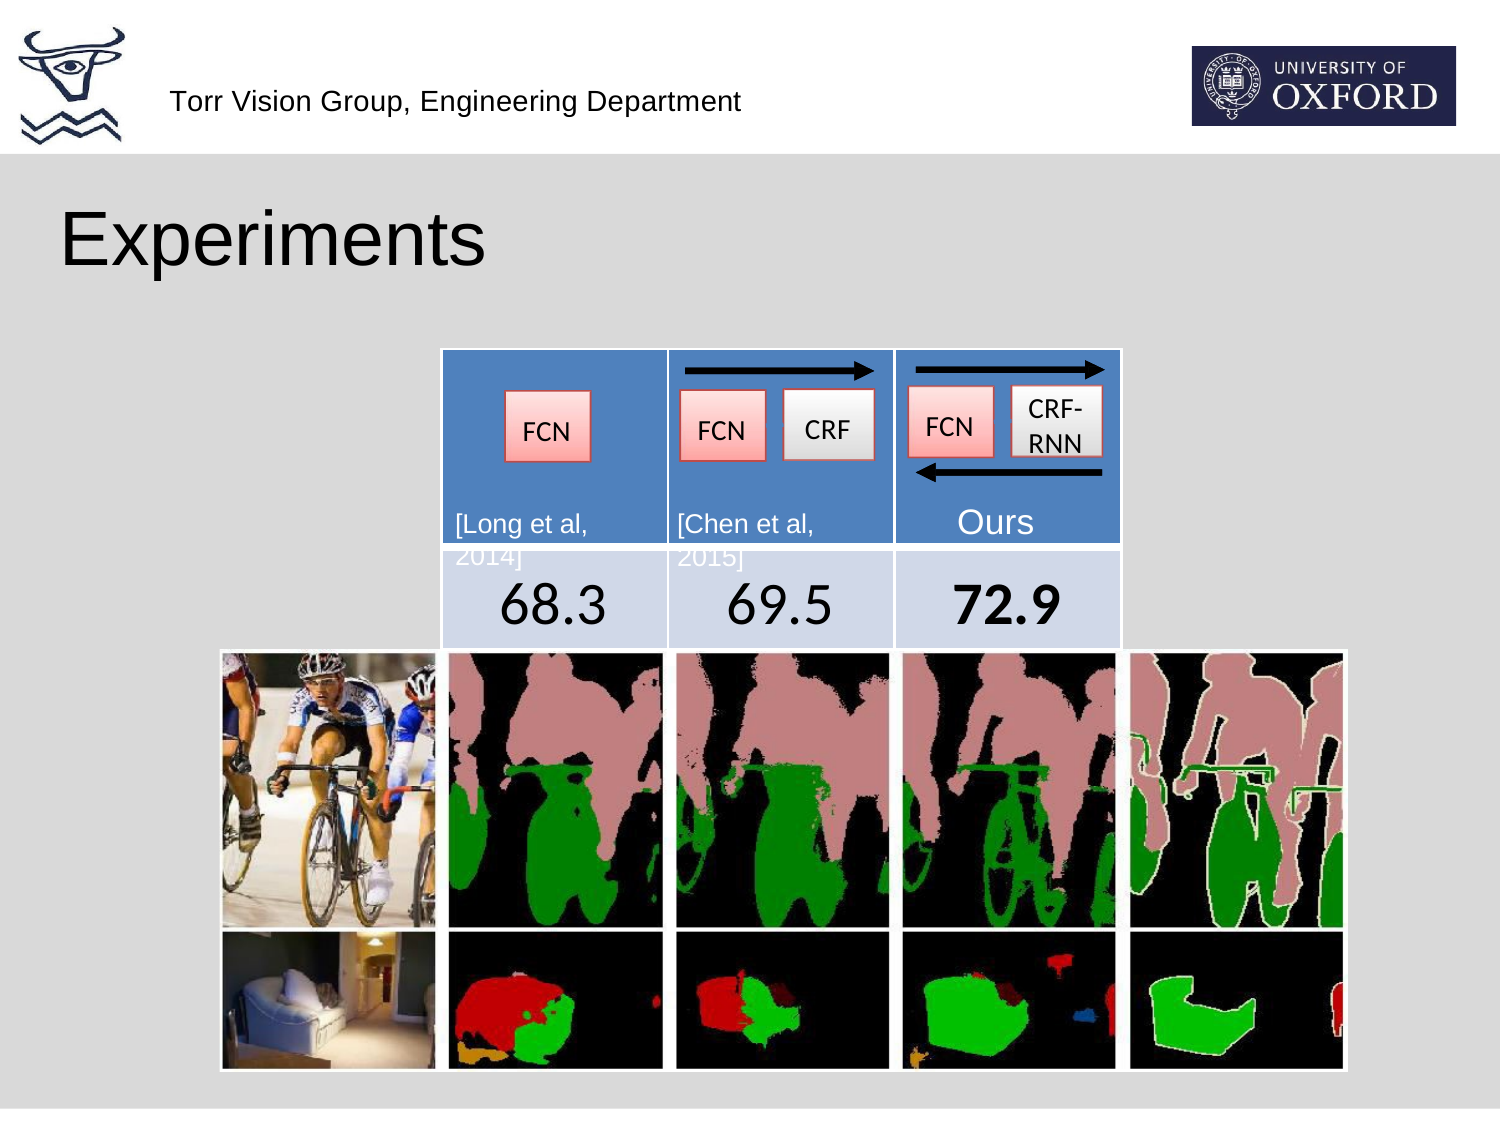

Torr Vision Group, Engineering Department

# Experiments

CRF- RNN

FCN
CRF
FCN
FCN

Ours
[Long et al, 2014]
[Chen et al, 2015]

68.3
69.5
72.9